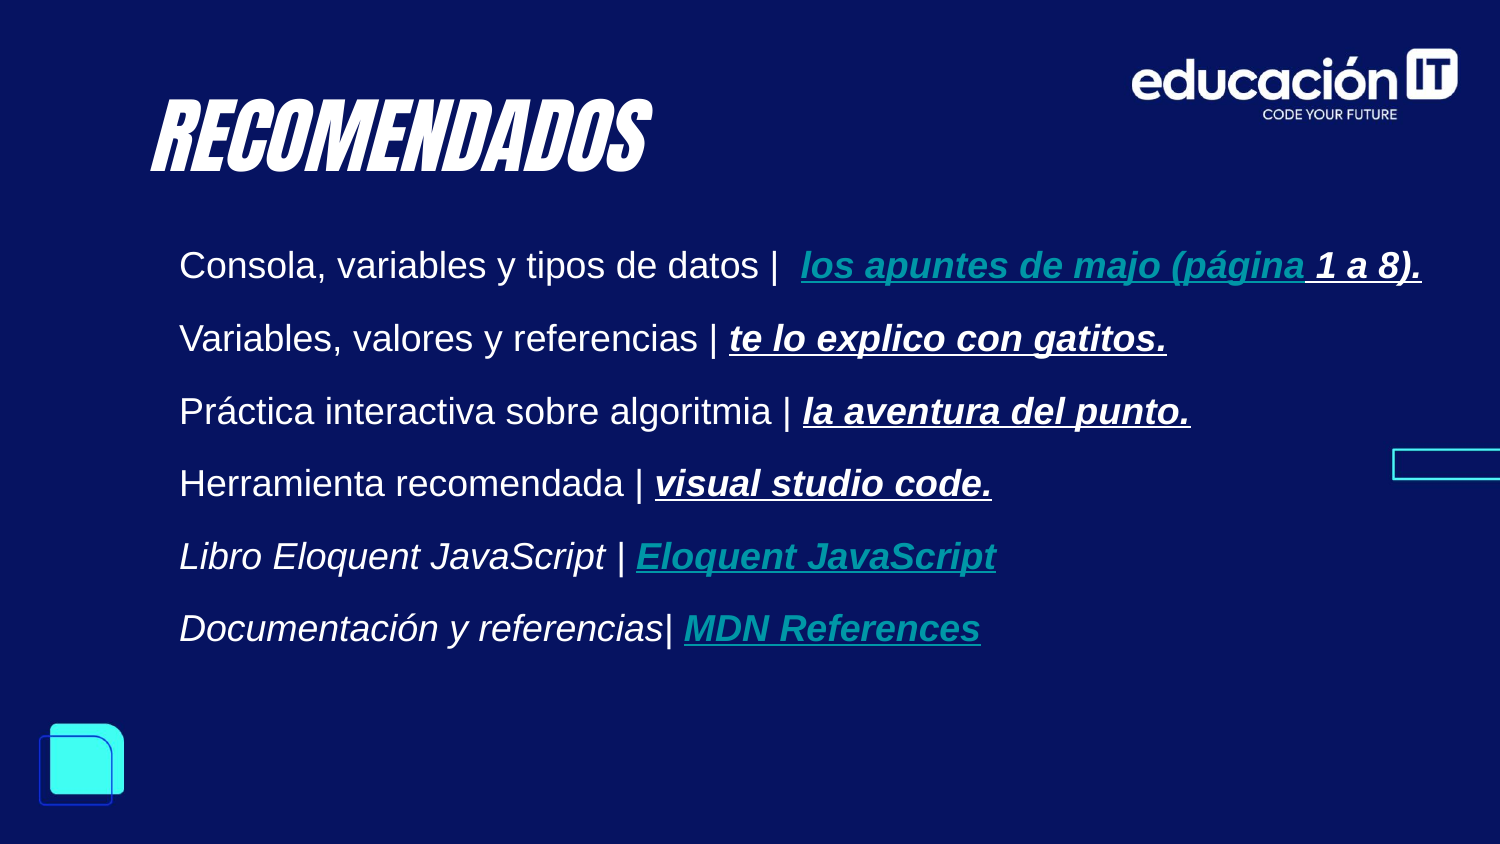

RECOMENDADOS
Consola, variables y tipos de datos |  los apuntes de majo (página 1 a 8).
Variables, valores y referencias | te lo explico con gatitos.
Práctica interactiva sobre algoritmia | la aventura del punto.
Herramienta recomendada | visual studio code.
Libro Eloquent JavaScript | Eloquent JavaScript
Documentación y referencias| MDN References